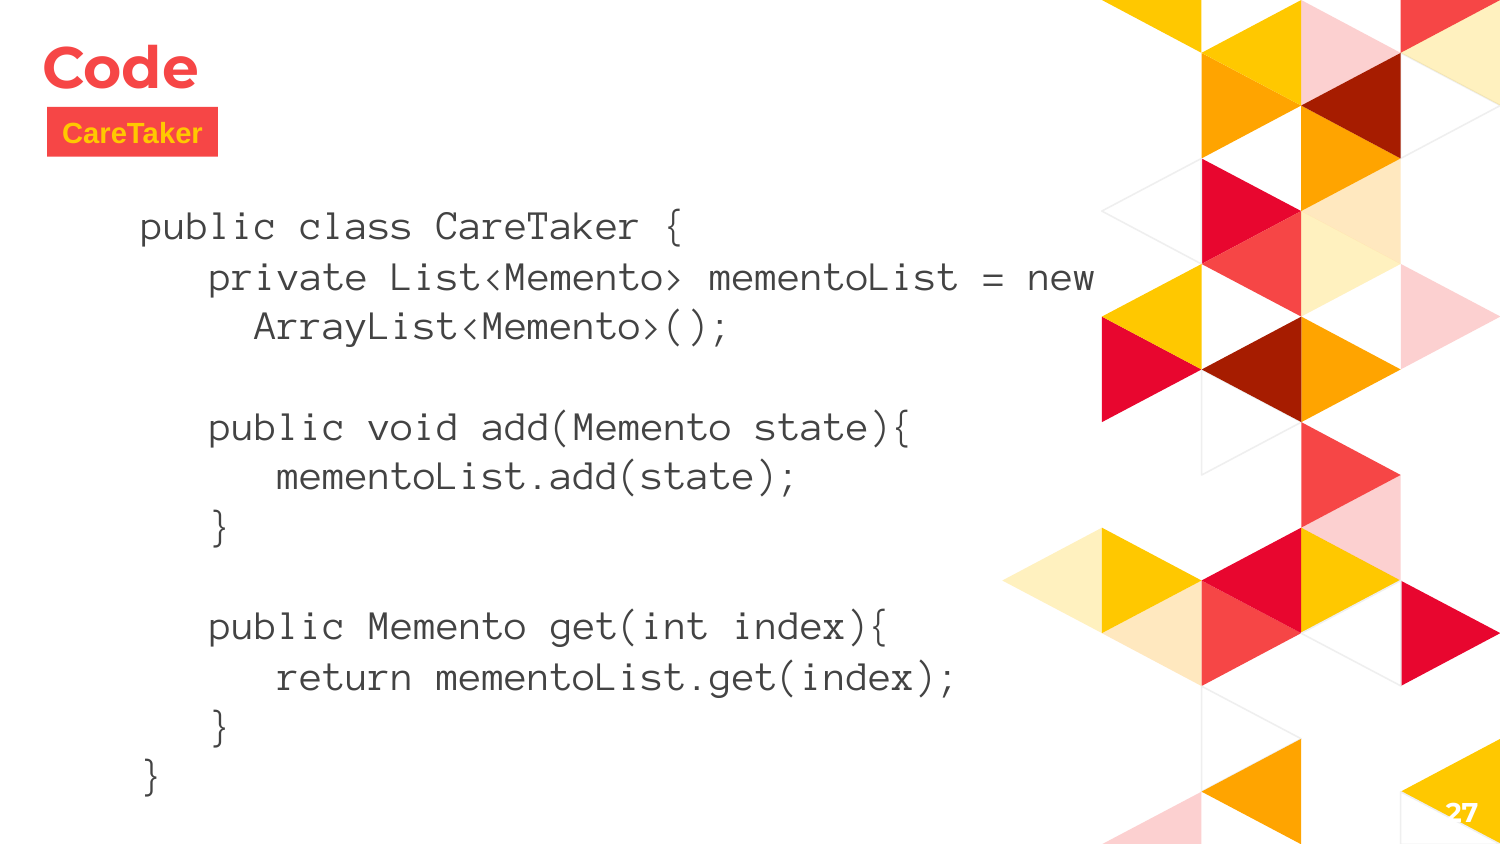

Code
CareTaker
public class CareTaker {
   private List<Memento> mementoList = new
     ArrayList<Memento>();

   public void add(Memento state){
      mementoList.add(state);
   }

   public Memento get(int index){
      return mementoList.get(index);
   }
}
27